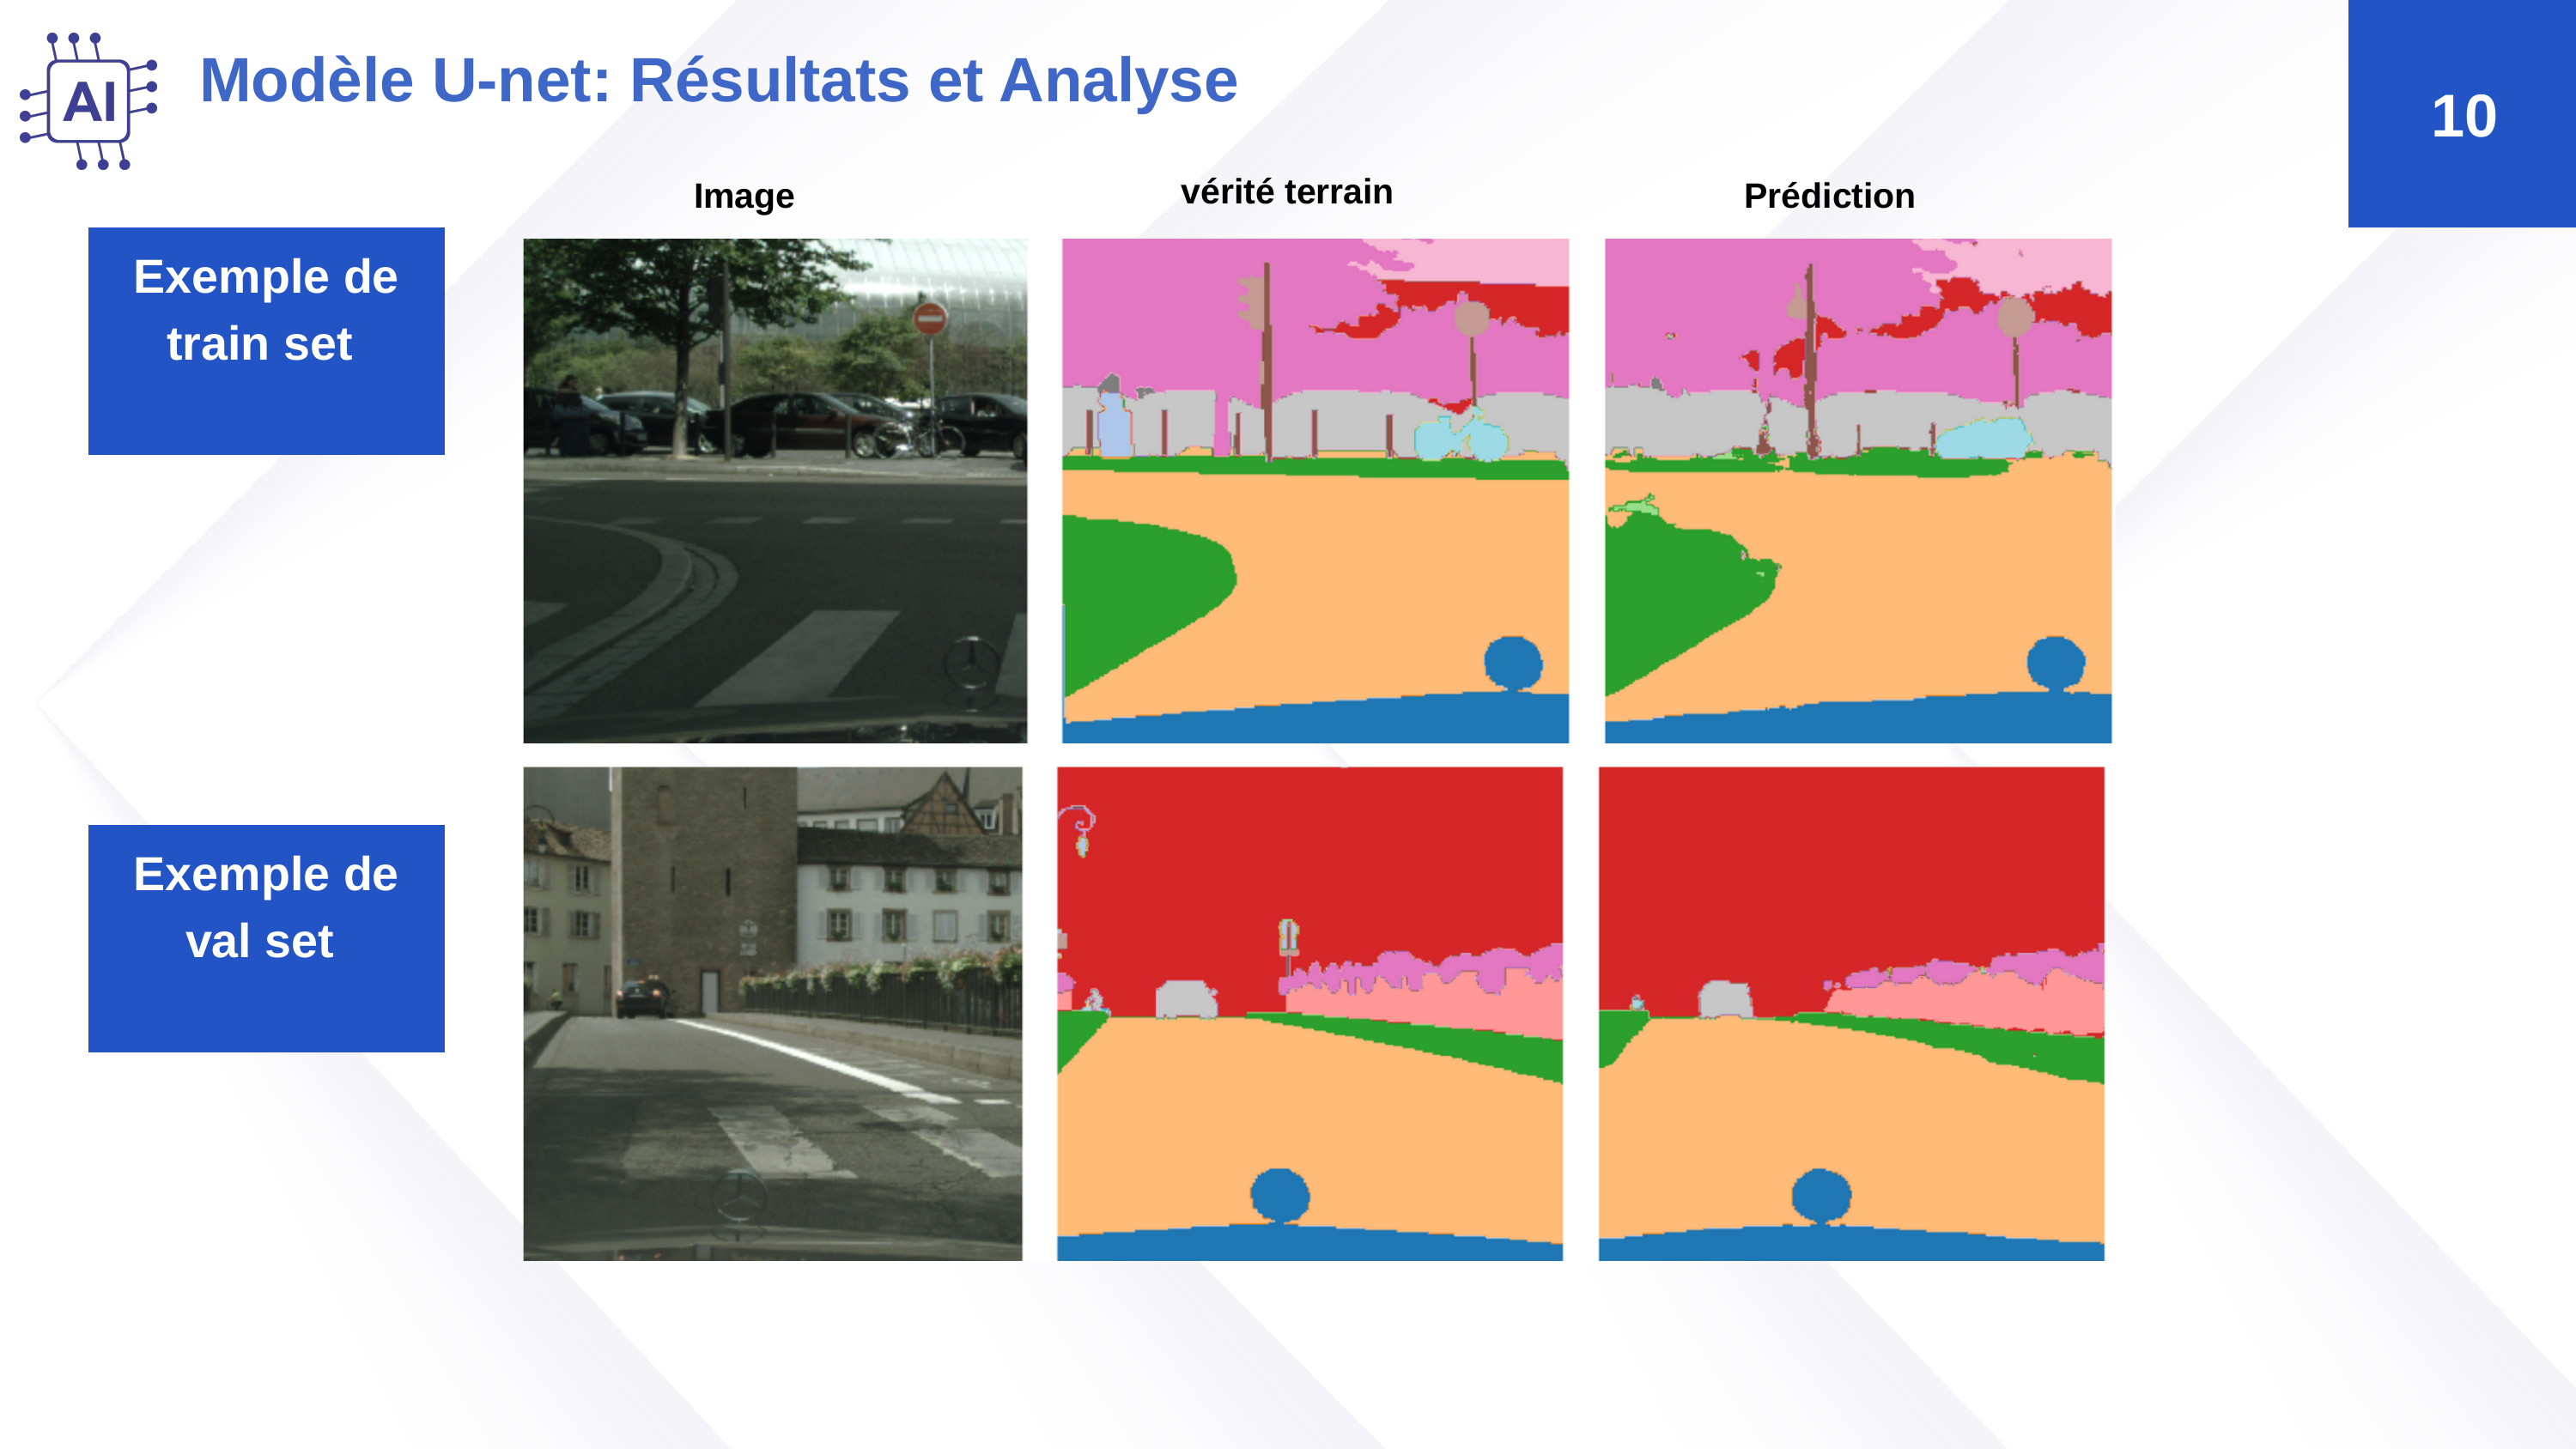

Modèle U-net: Résultats et Analyse

10
vérité terrain
Image
Prédiction

Exemple de train set

Exemple de val set